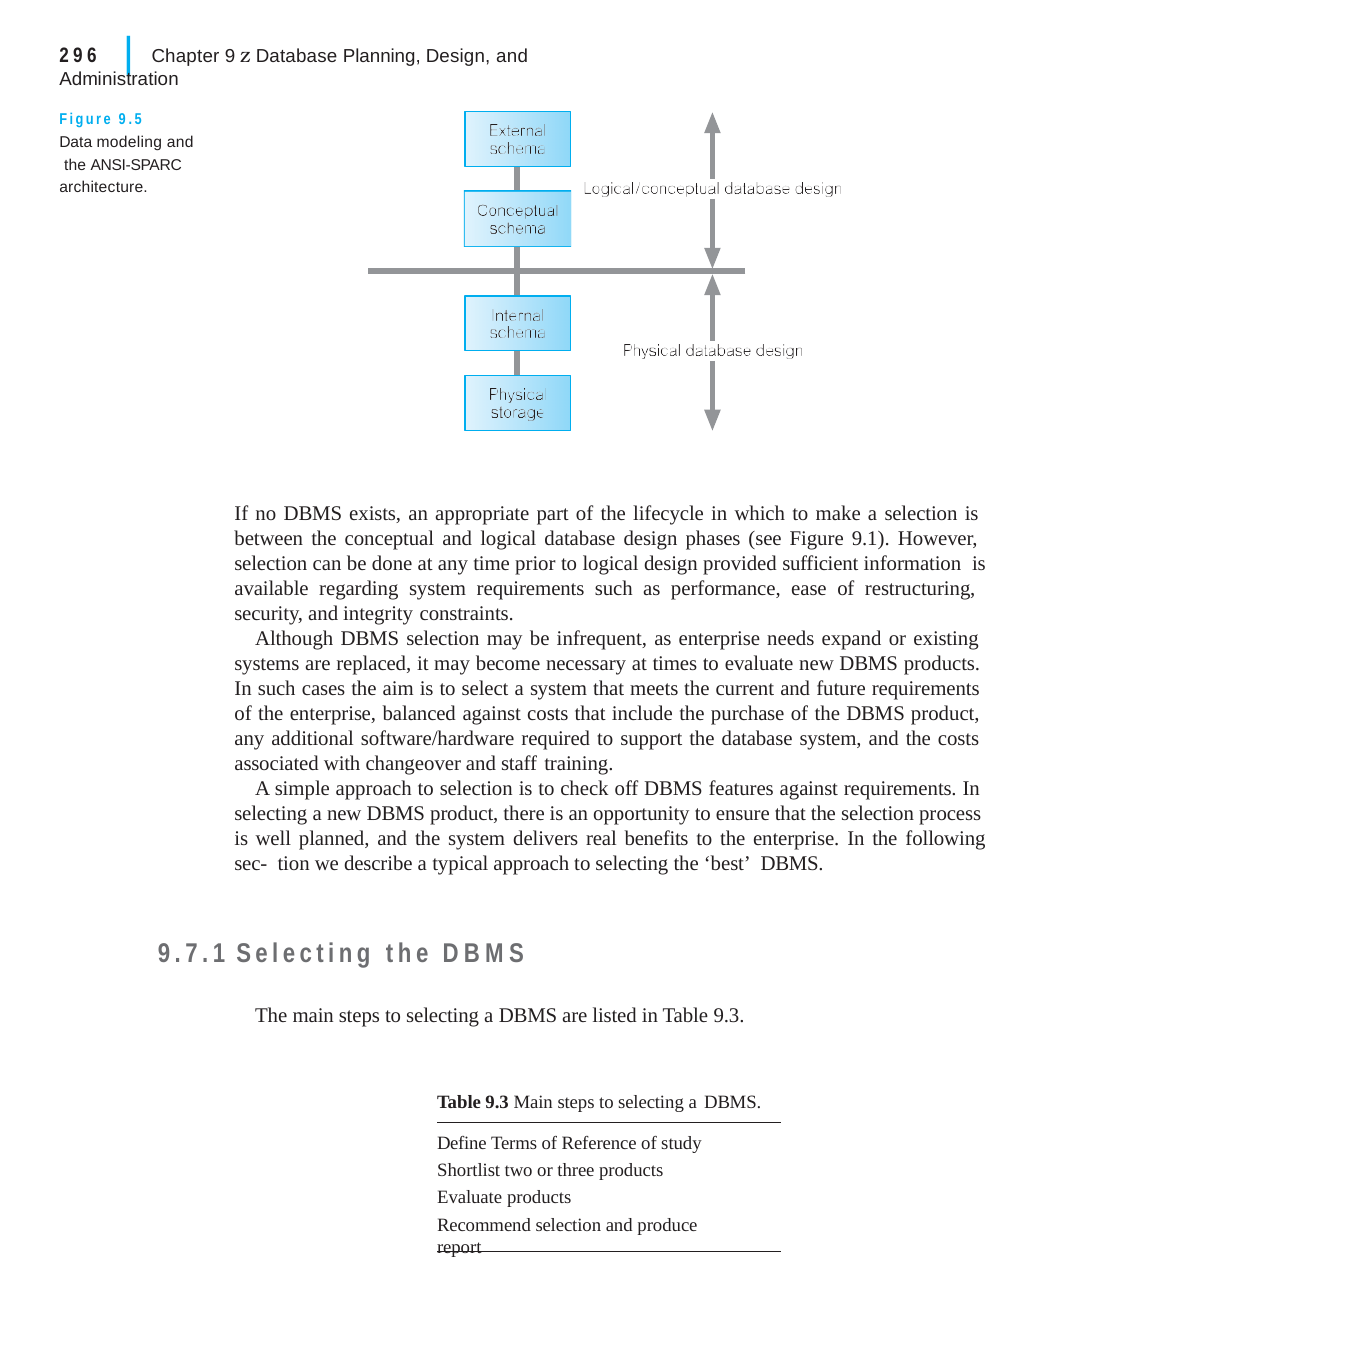

|
296	Chapter 9 z Database Planning, Design, and Administration
Figure 9.5
Data modeling and  the ANSI-SPARC
architecture.

If no DBMS exists, an appropriate part of the lifecycle in which to make a selection is  between the conceptual and logical database design phases (see Figure 9.1). However,  selection can be done at any time prior to logical design provided sufficient information  is available regarding system requirements such as performance, ease of restructuring,  security, and integrity constraints.
Although DBMS selection may be infrequent, as enterprise needs expand or existing  systems are replaced, it may become necessary at times to evaluate new DBMS products.  In such cases the aim is to select a system that meets the current and future requirements  of the enterprise, balanced against costs that include the purchase of the DBMS product,  any additional software/hardware required to support the database system, and the costs  associated with changeover and staff training.
A simple approach to selection is to check off DBMS features against requirements. In  selecting a new DBMS product, there is an opportunity to ensure that the selection process  is well planned, and the system delivers real benefits to the enterprise. In the following sec-  tion we describe a typical approach to selecting the ‘best’ DBMS.

9.7.1	Selecting the DBMS

The main steps to selecting a DBMS are listed in Table 9.3.
Table 9.3 Main steps to selecting a DBMS.
Define Terms of Reference of study  Shortlist two or three products  Evaluate products
Recommend selection and produce report